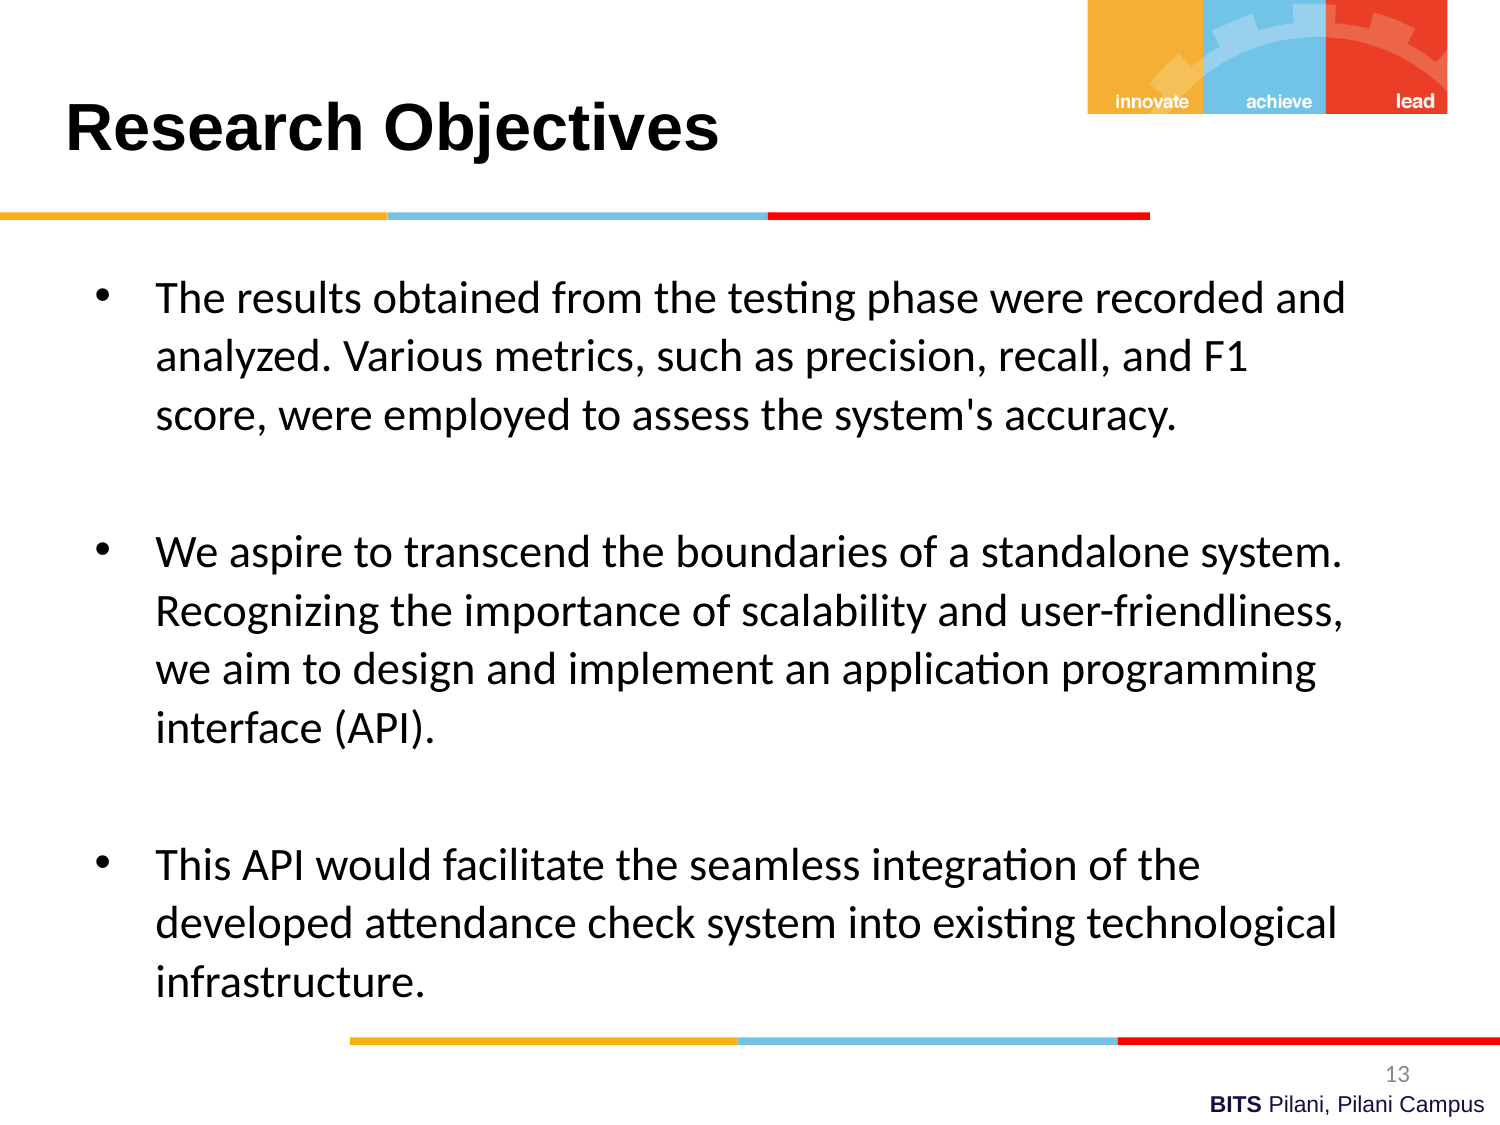

Research Objectives

The results obtained from the testing phase were recorded and analyzed. Various metrics, such as precision, recall, and F1 score, were employed to assess the system's accuracy.

We aspire to transcend the boundaries of a standalone system. Recognizing the importance of scalability and user-friendliness, we aim to design and implement an application programming interface (API).

This API would facilitate the seamless integration of the developed attendance check system into existing technological infrastructure.
13